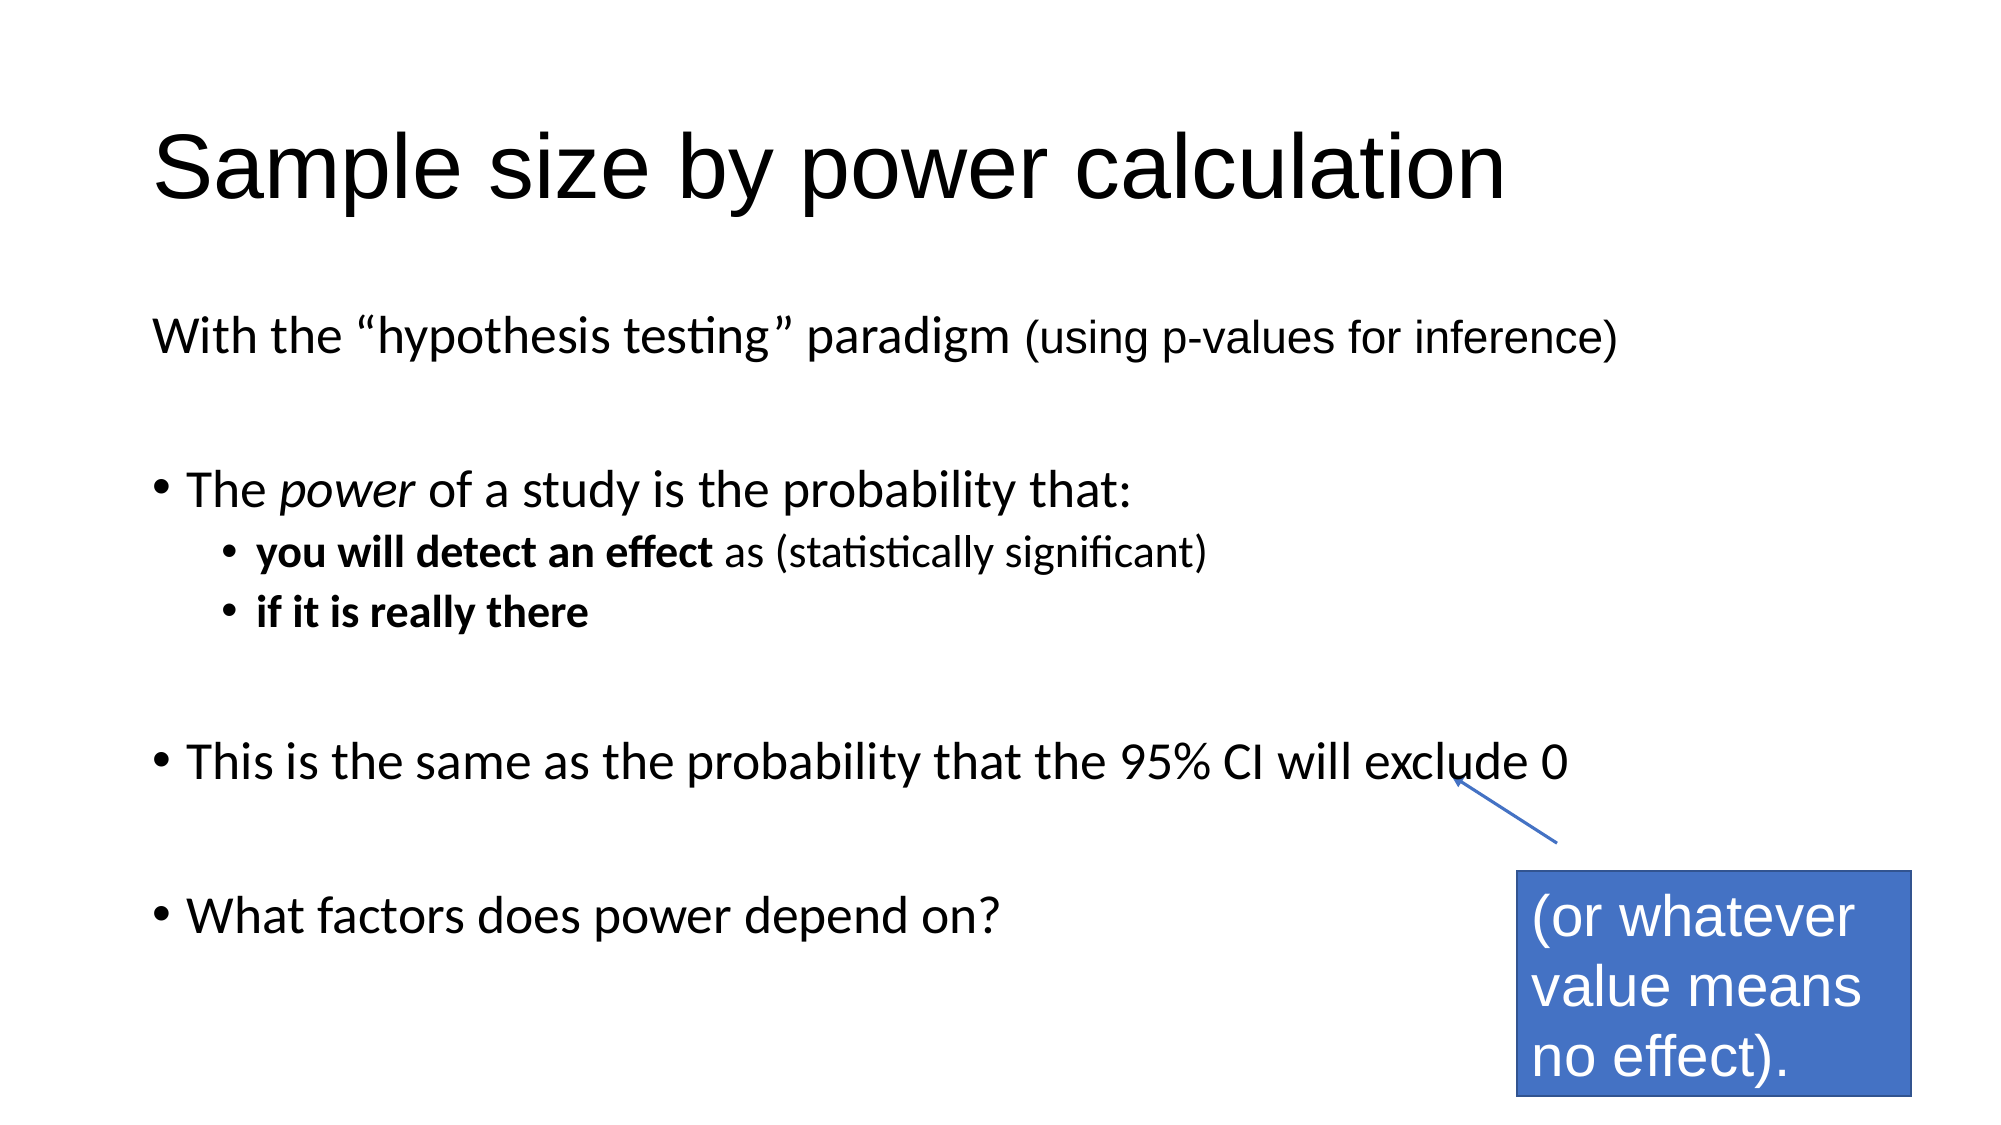

# Sample size by power calculation
With the “hypothesis testing” paradigm (using p-values for inference)

The power of a study is the probability that:
you will detect an effect as (statistically significant)
if it is really there

This is the same as the probability that the 95% CI will exclude 0

What factors does power depend on?
(or whatever value means no effect).